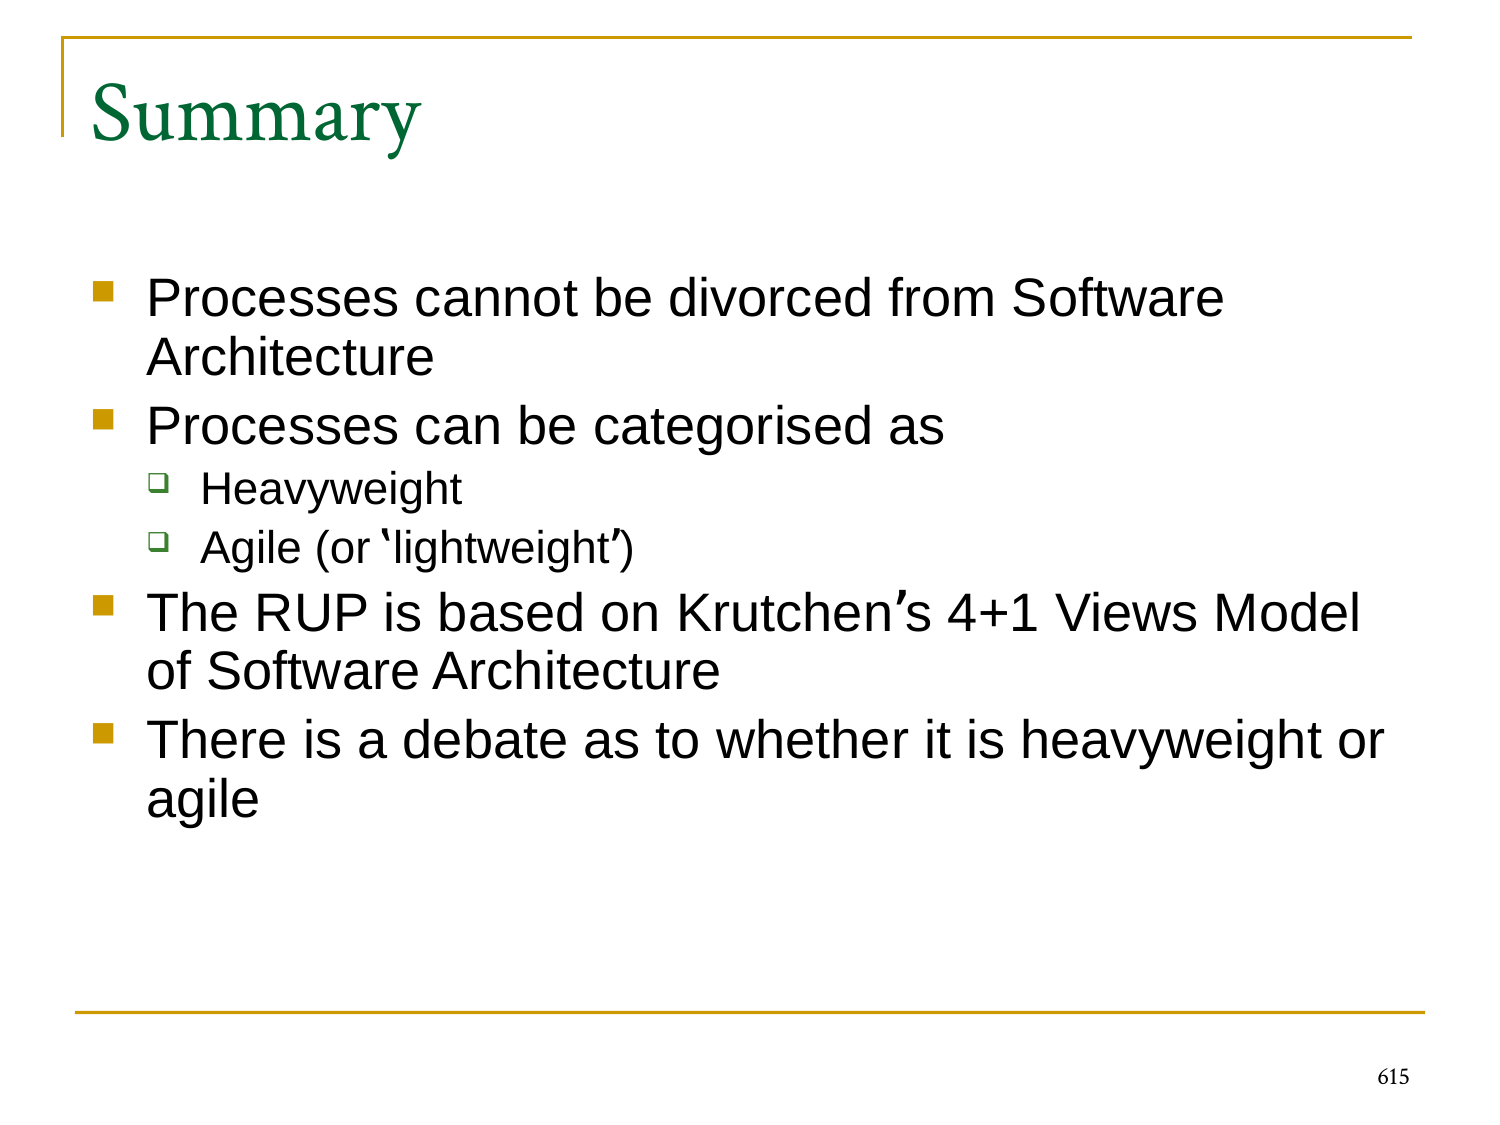

# Summary
Processes cannot be divorced from Software Architecture
Processes can be categorised as
Heavyweight
Agile (or ‘lightweight’)
The RUP is based on Krutchen’s 4+1 Views Model of Software Architecture
There is a debate as to whether it is heavyweight or agile

615